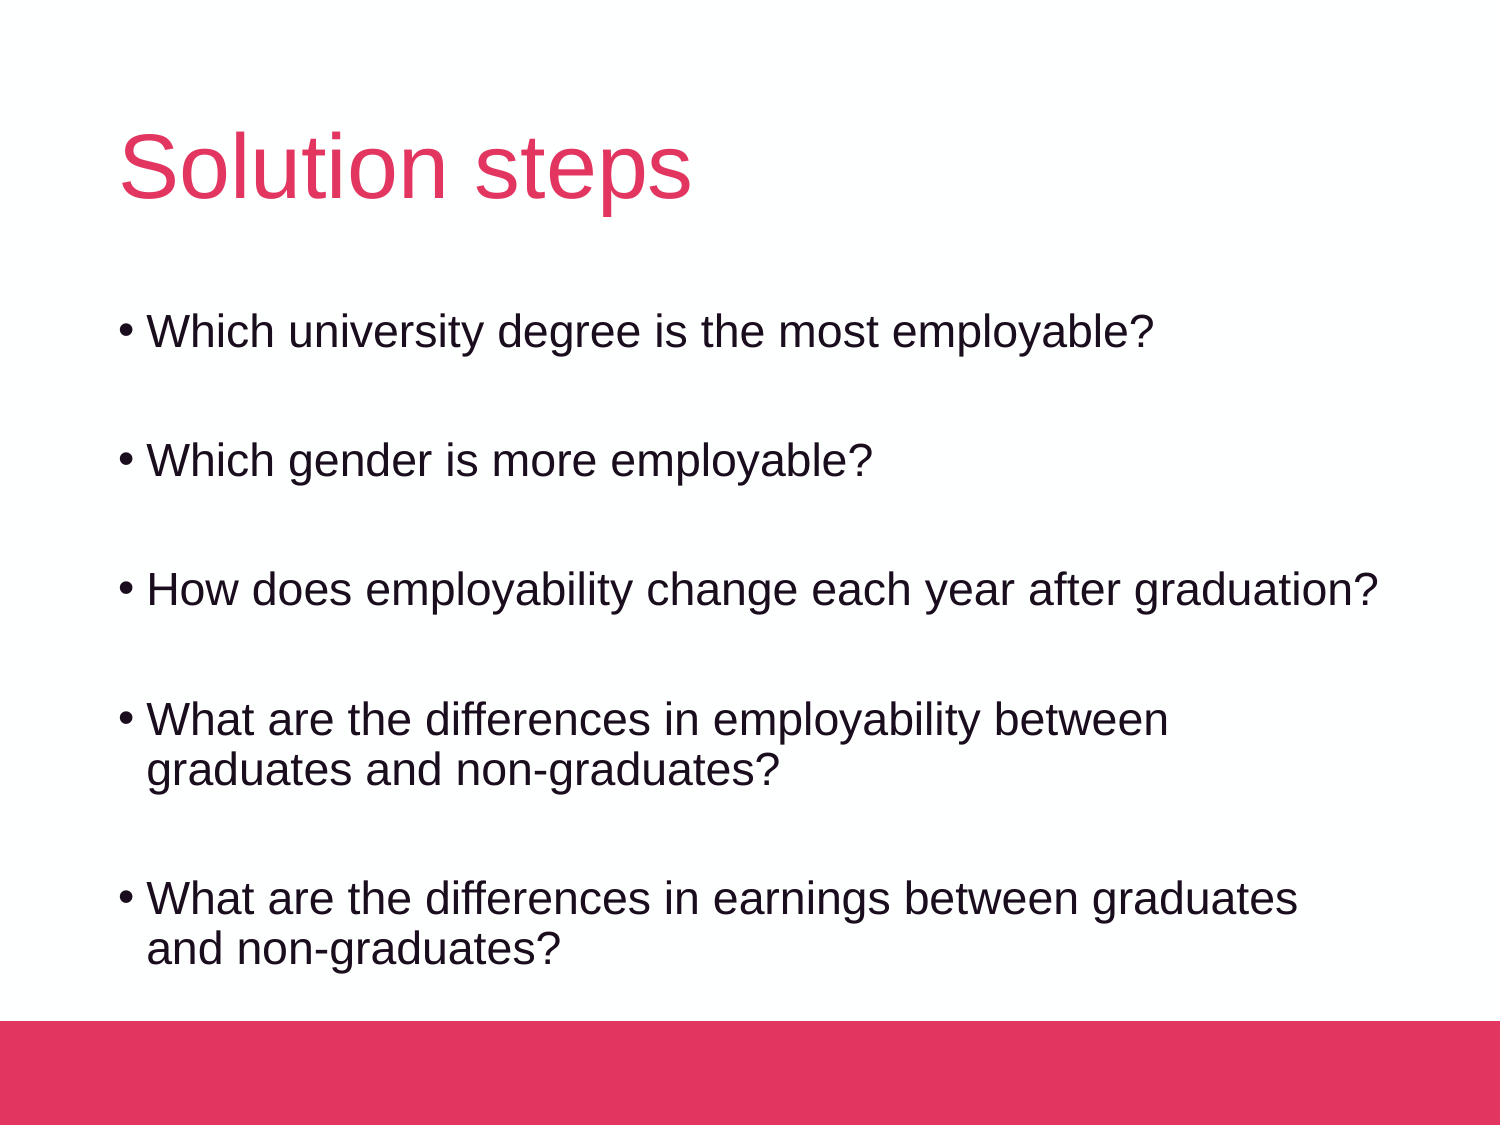

# Solution steps
Which university degree is the most employable?

Which gender is more employable?

How does employability change each year after graduation?

What are the differences in employability between graduates and non-graduates?

What are the differences in earnings between graduates and non-graduates?